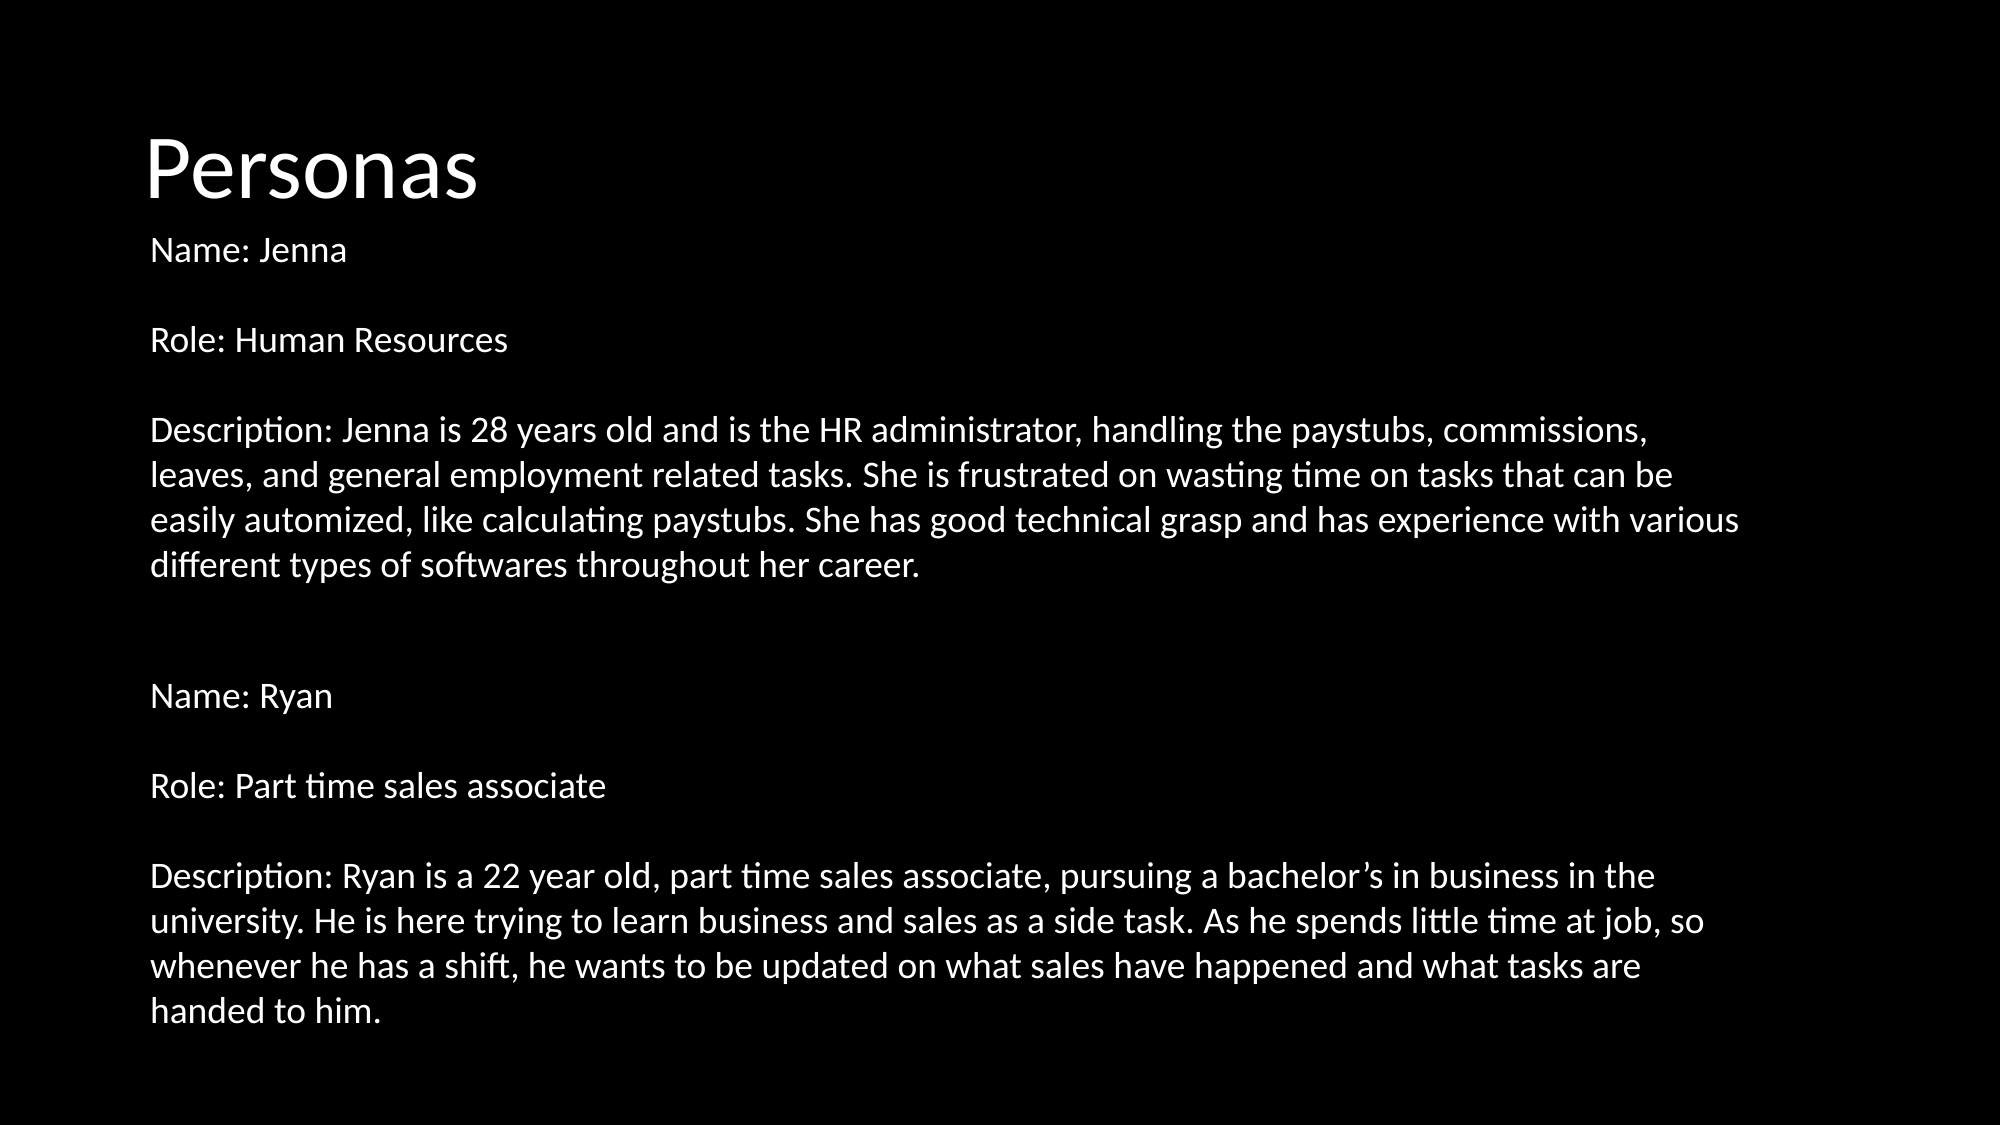

# Personas
Name: Jenna

Role: Human Resources

Description: Jenna is 28 years old and is the HR administrator, handling the paystubs, commissions, leaves, and general employment related tasks. She is frustrated on wasting time on tasks that can be easily automized, like calculating paystubs. She has good technical grasp and has experience with various different types of softwares throughout her career.
Name: Ryan

Role: Part time sales associate

Description: Ryan is a 22 year old, part time sales associate, pursuing a bachelor’s in business in the university. He is here trying to learn business and sales as a side task. As he spends little time at job, so whenever he has a shift, he wants to be updated on what sales have happened and what tasks are handed to him.